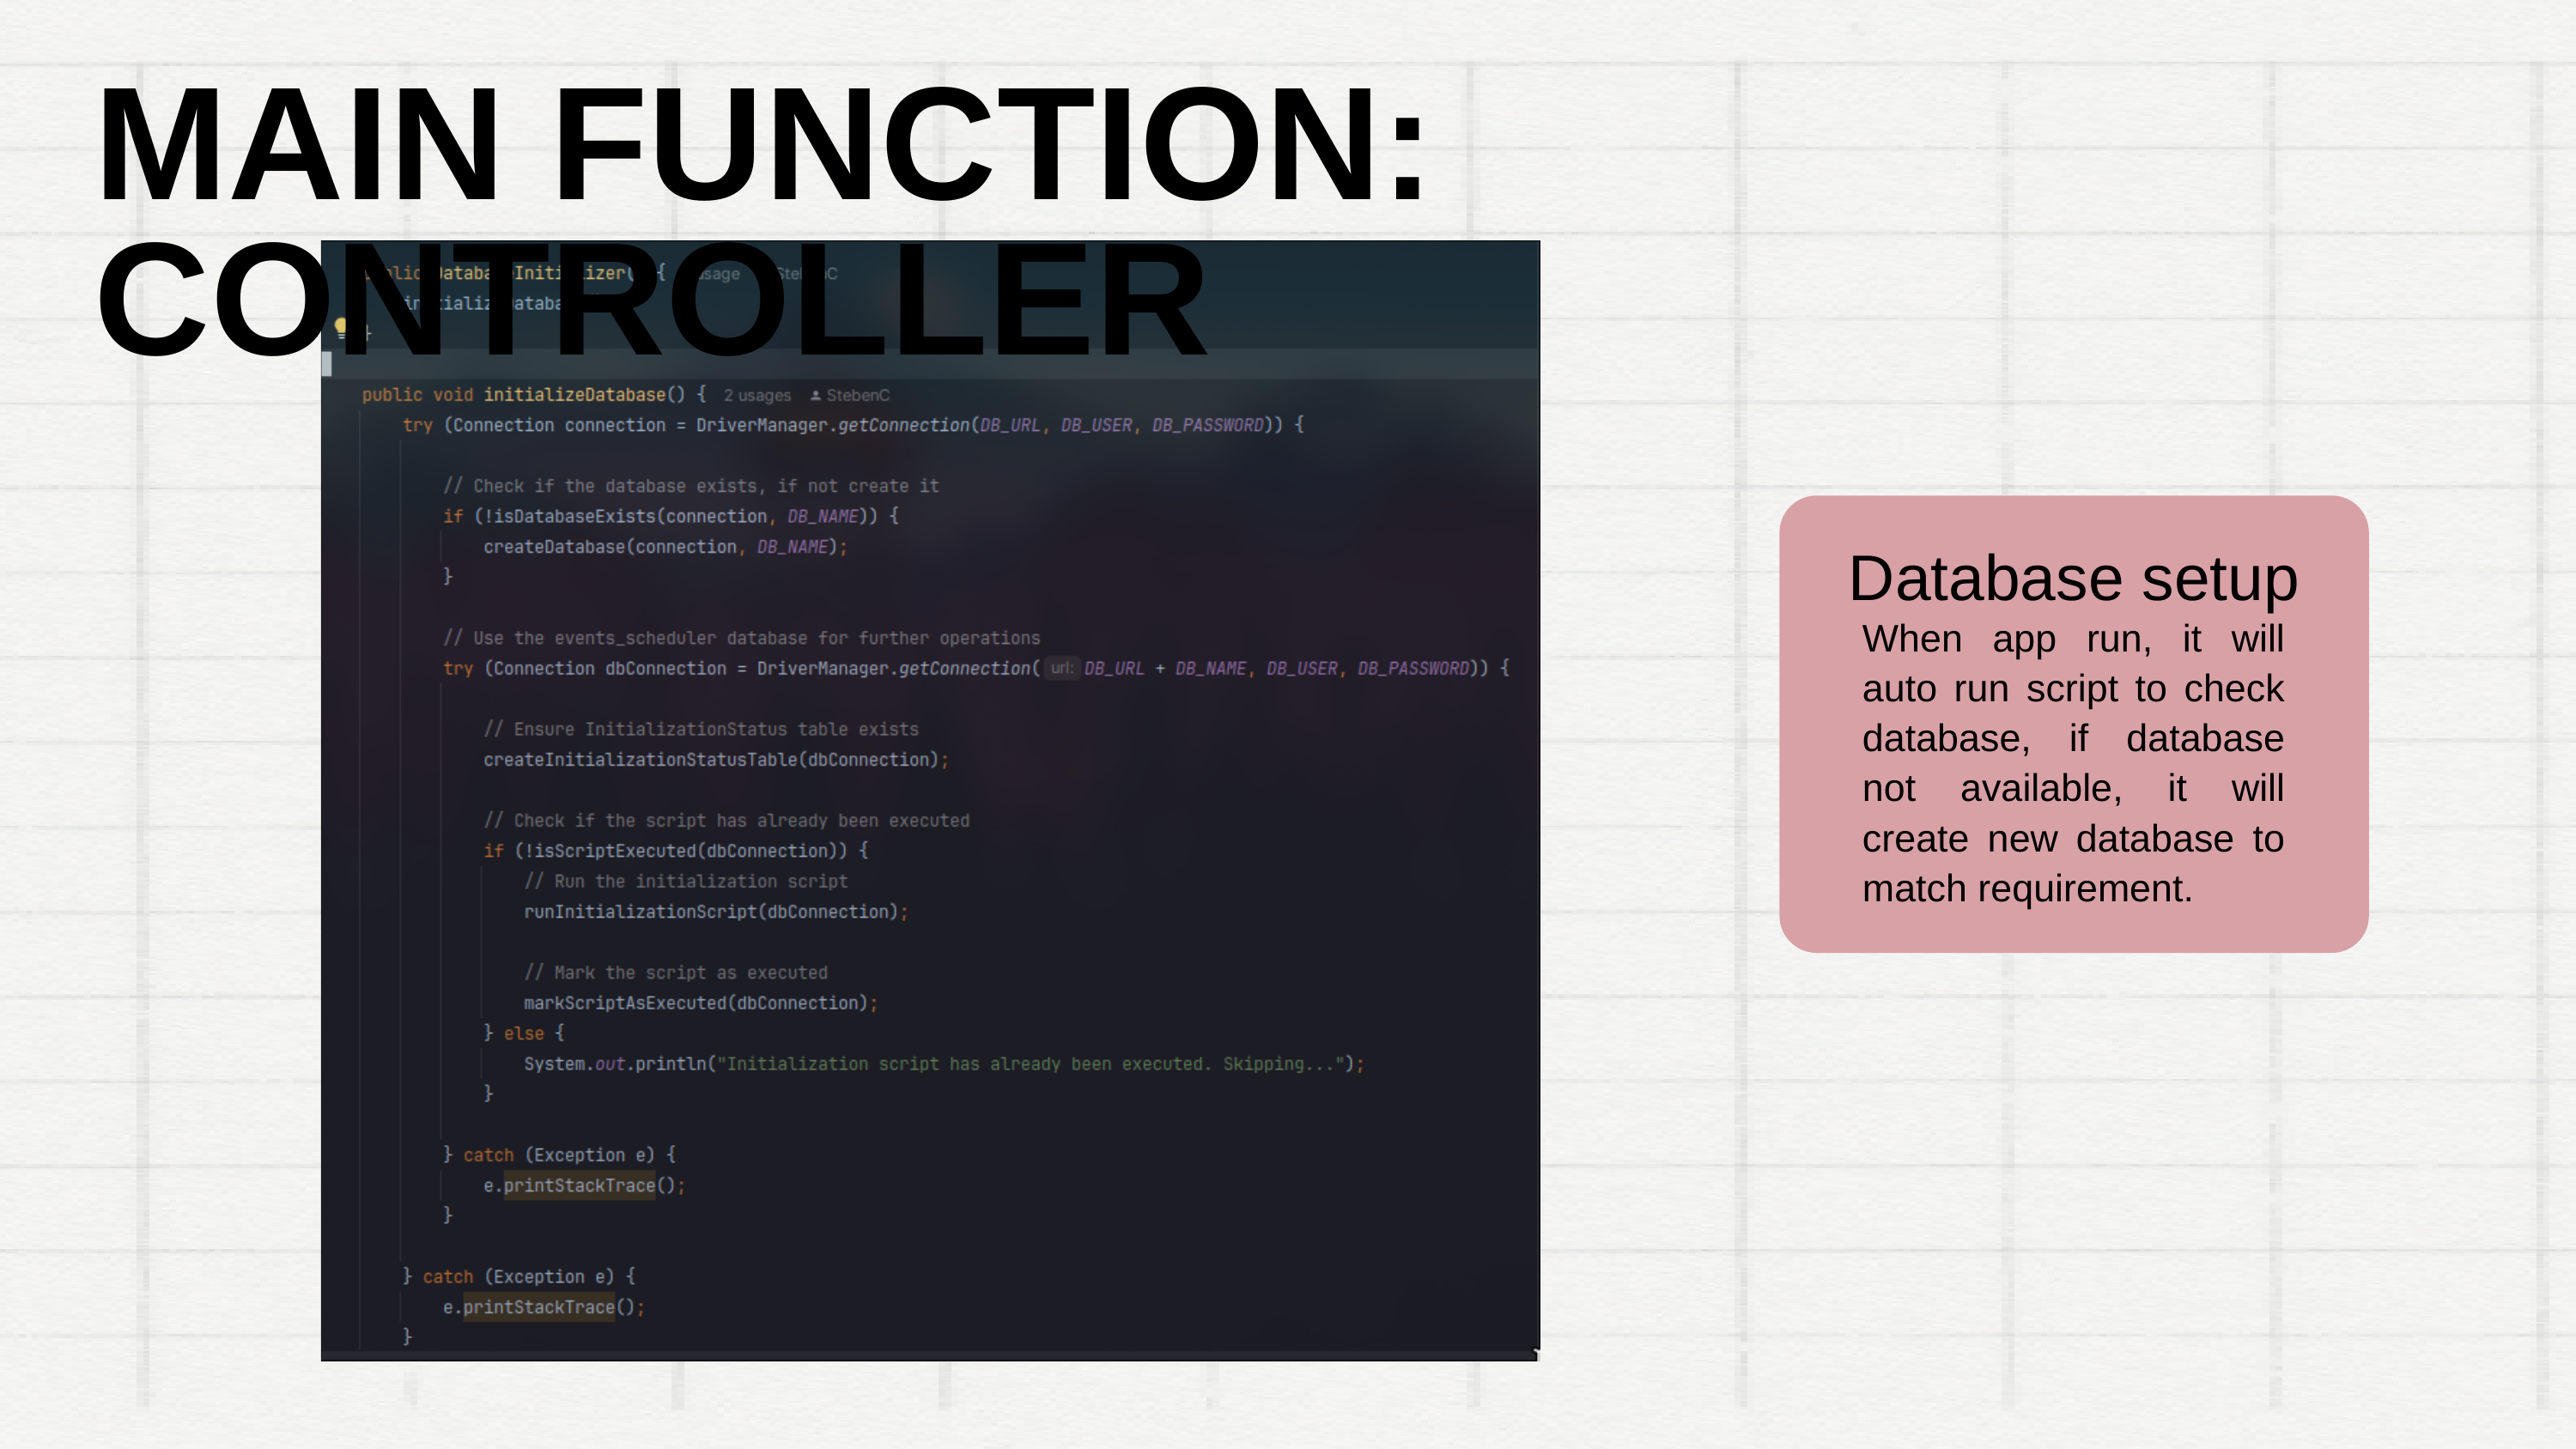

MAIN FUNCTION: CONTROLLER

Database setup
When app run, it will auto run script to check database, if database not available, it will create new database to match requirement.